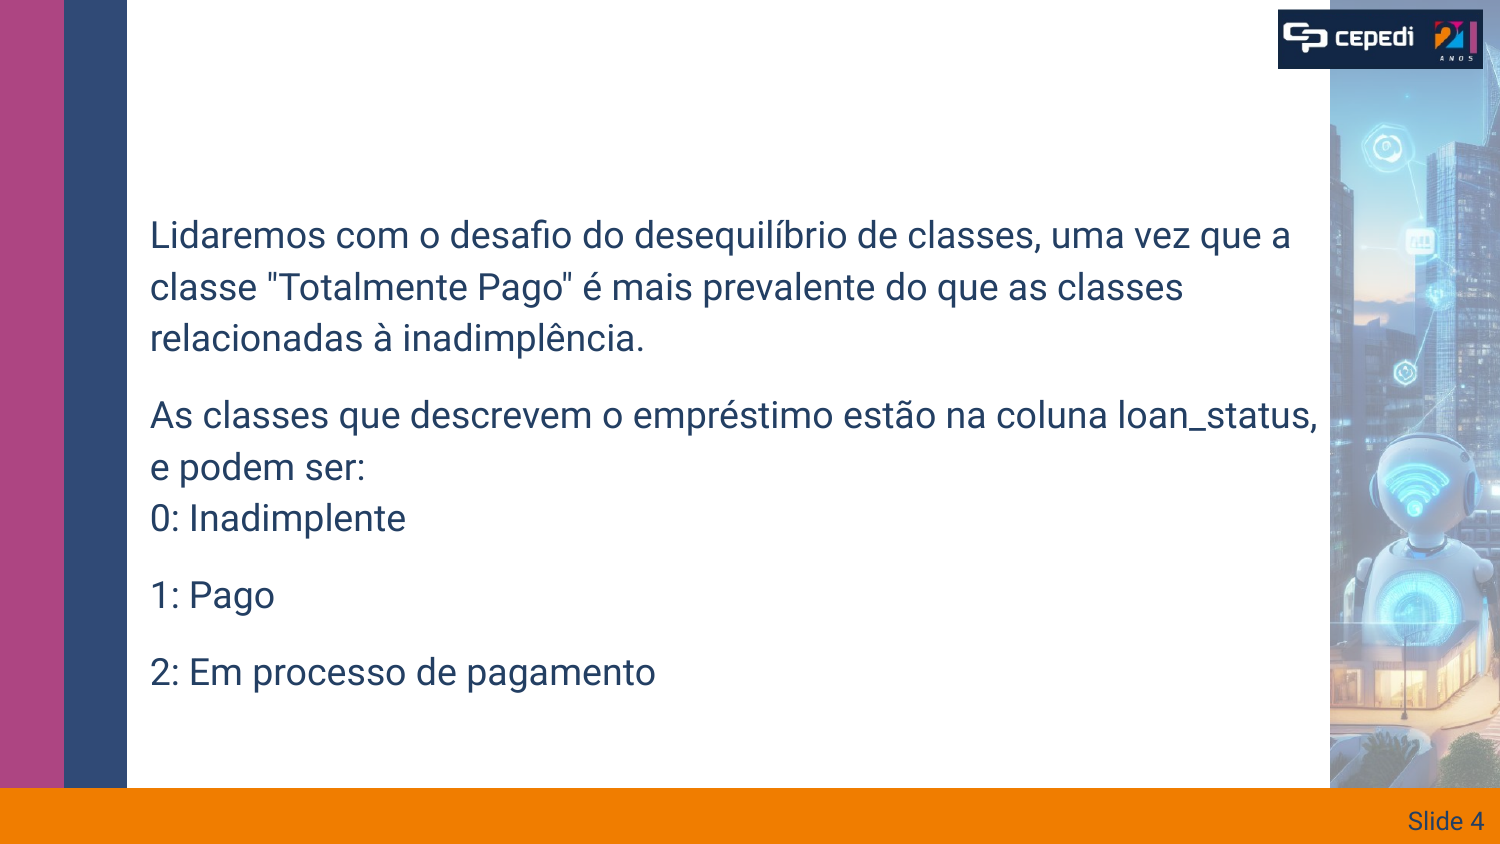

#
Lidaremos com o desafio do desequilíbrio de classes, uma vez que a classe "Totalmente Pago" é mais prevalente do que as classes relacionadas à inadimplência.
As classes que descrevem o empréstimo estão na coluna loan_status, e podem ser:
0: Inadimplente
1: Pago
2: Em processo de pagamento

Slide 4